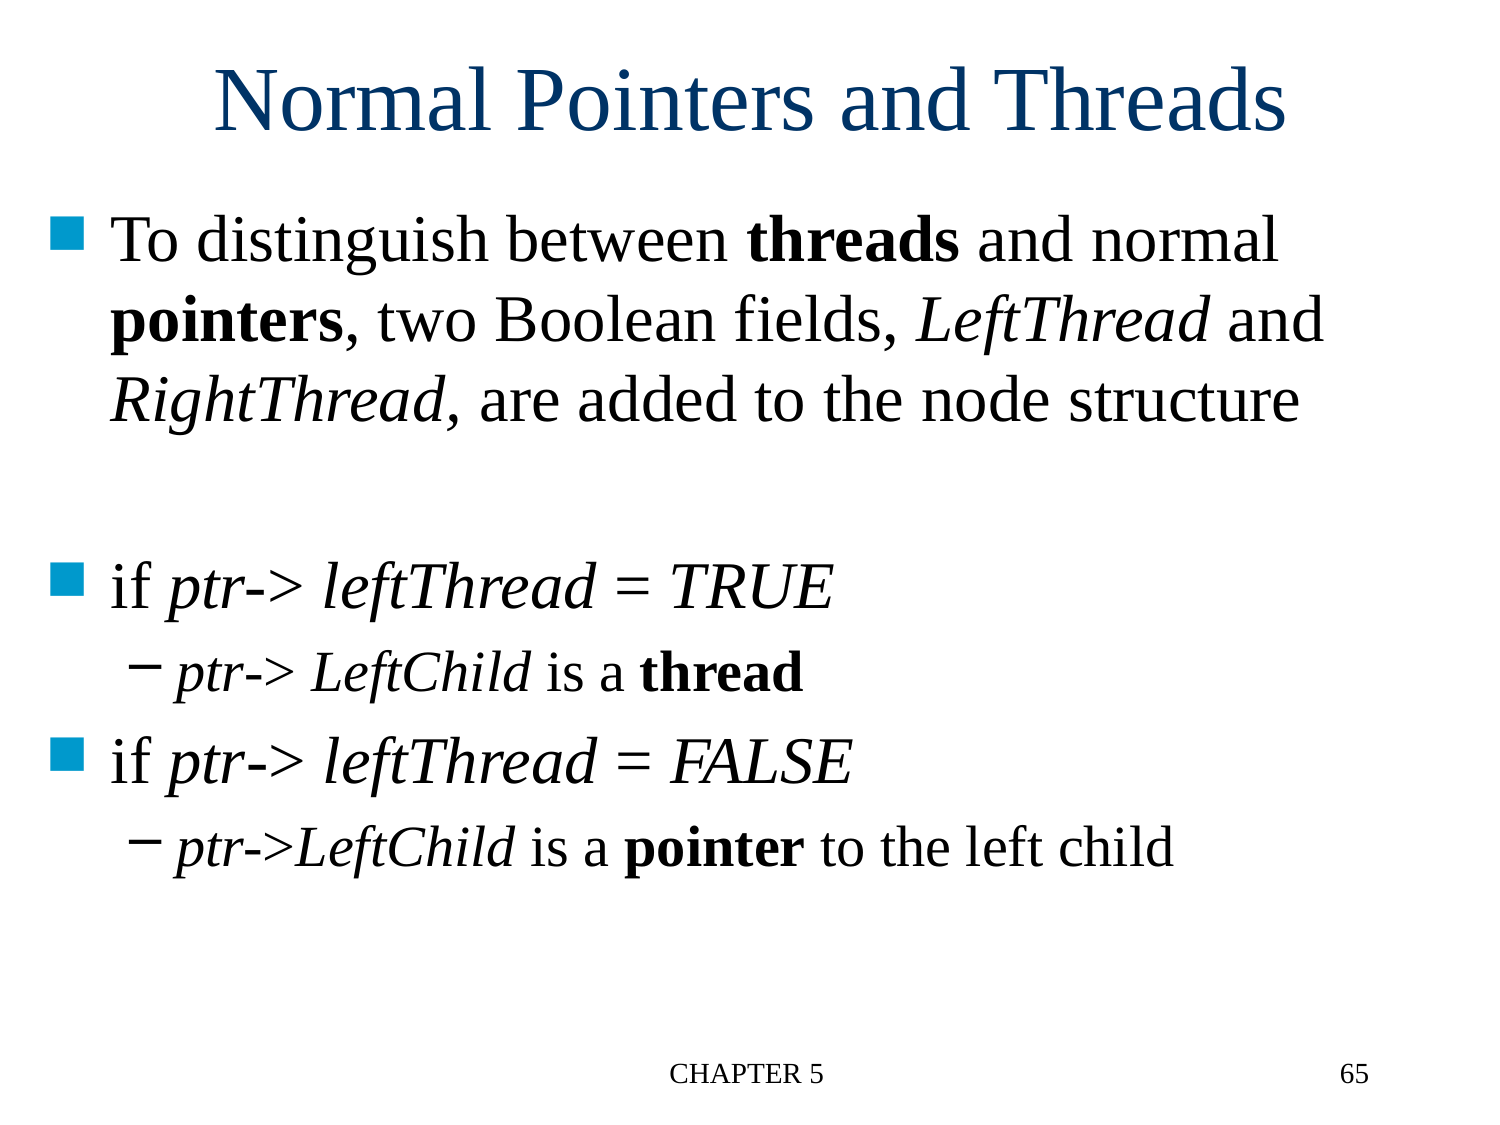

Normal Pointers and Threads
To distinguish between threads and normal pointers, two Boolean fields, LeftThread and RightThread, are added to the node structure

if ptr-> leftThread = TRUE
ptr-> LeftChild is a thread
if ptr-> leftThread = FALSE
ptr->LeftChild is a pointer to the left child
CHAPTER 5
65